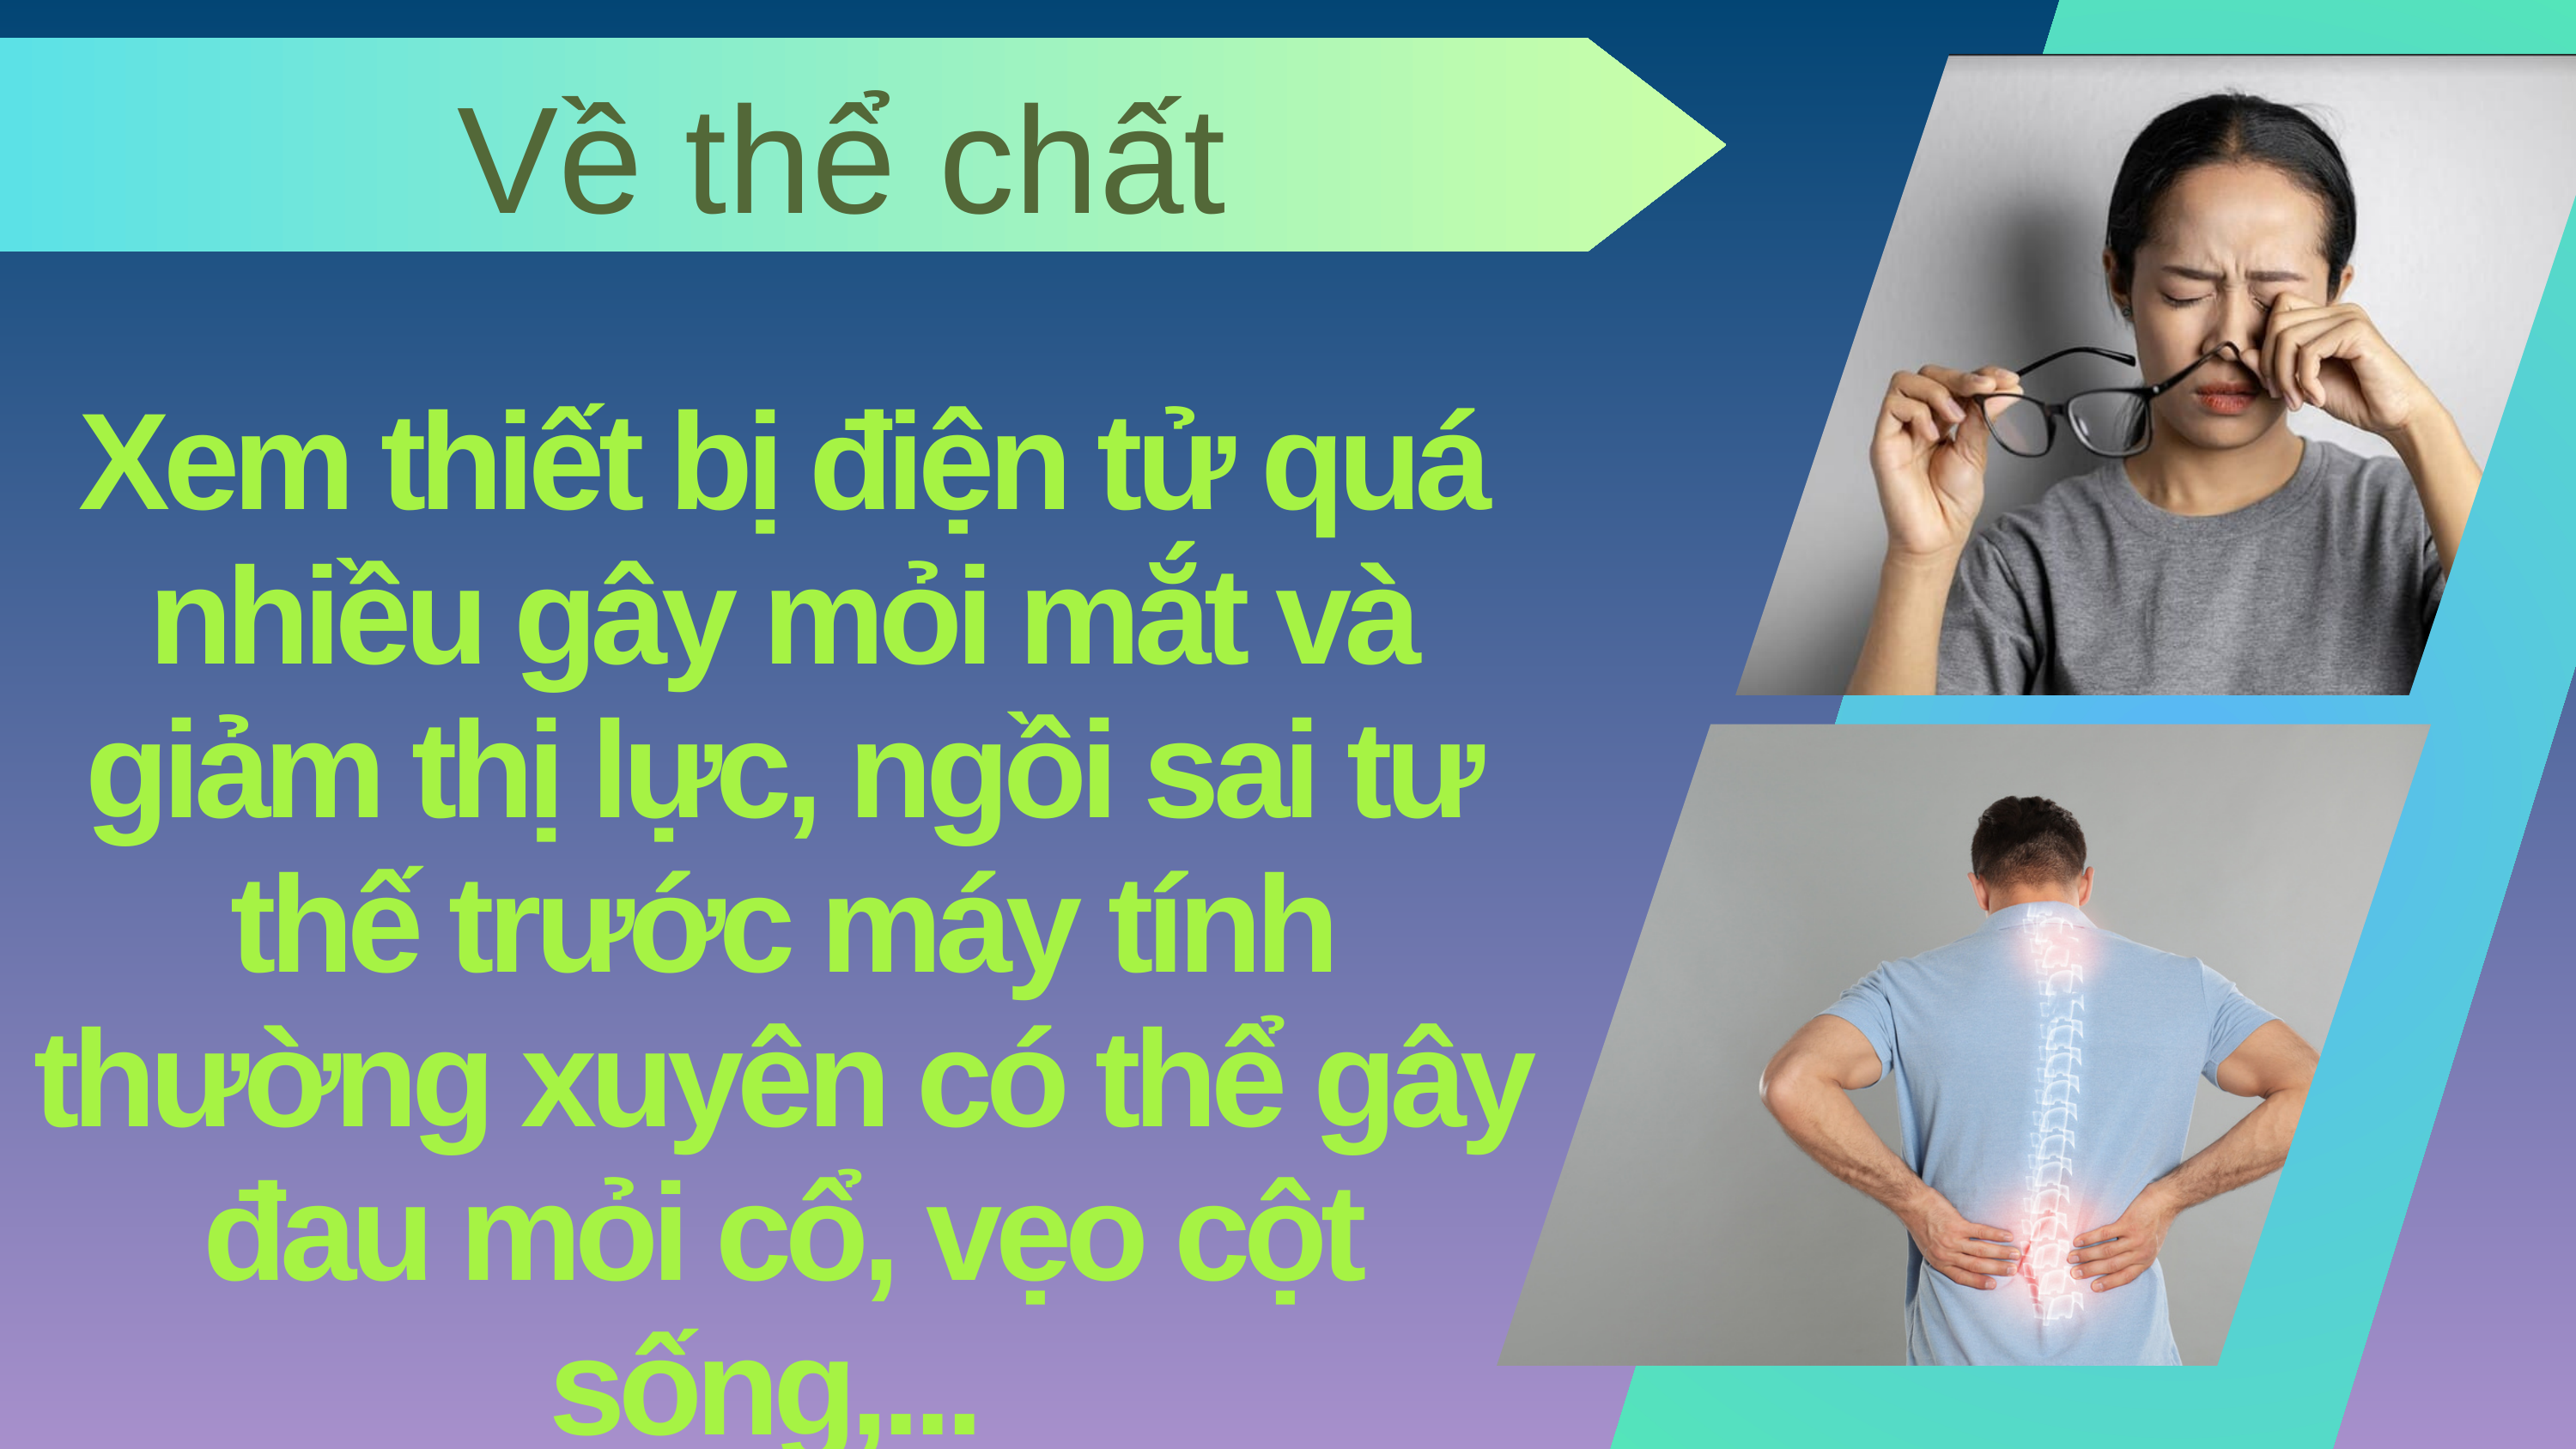

Về thể chất

Xem thiết bị điện tử quá nhiều gây mỏi mắt và giảm thị lực, ngồi sai tư thế trước máy tính thường xuyên có thể gây đau mỏi cổ, vẹo cột sống,...